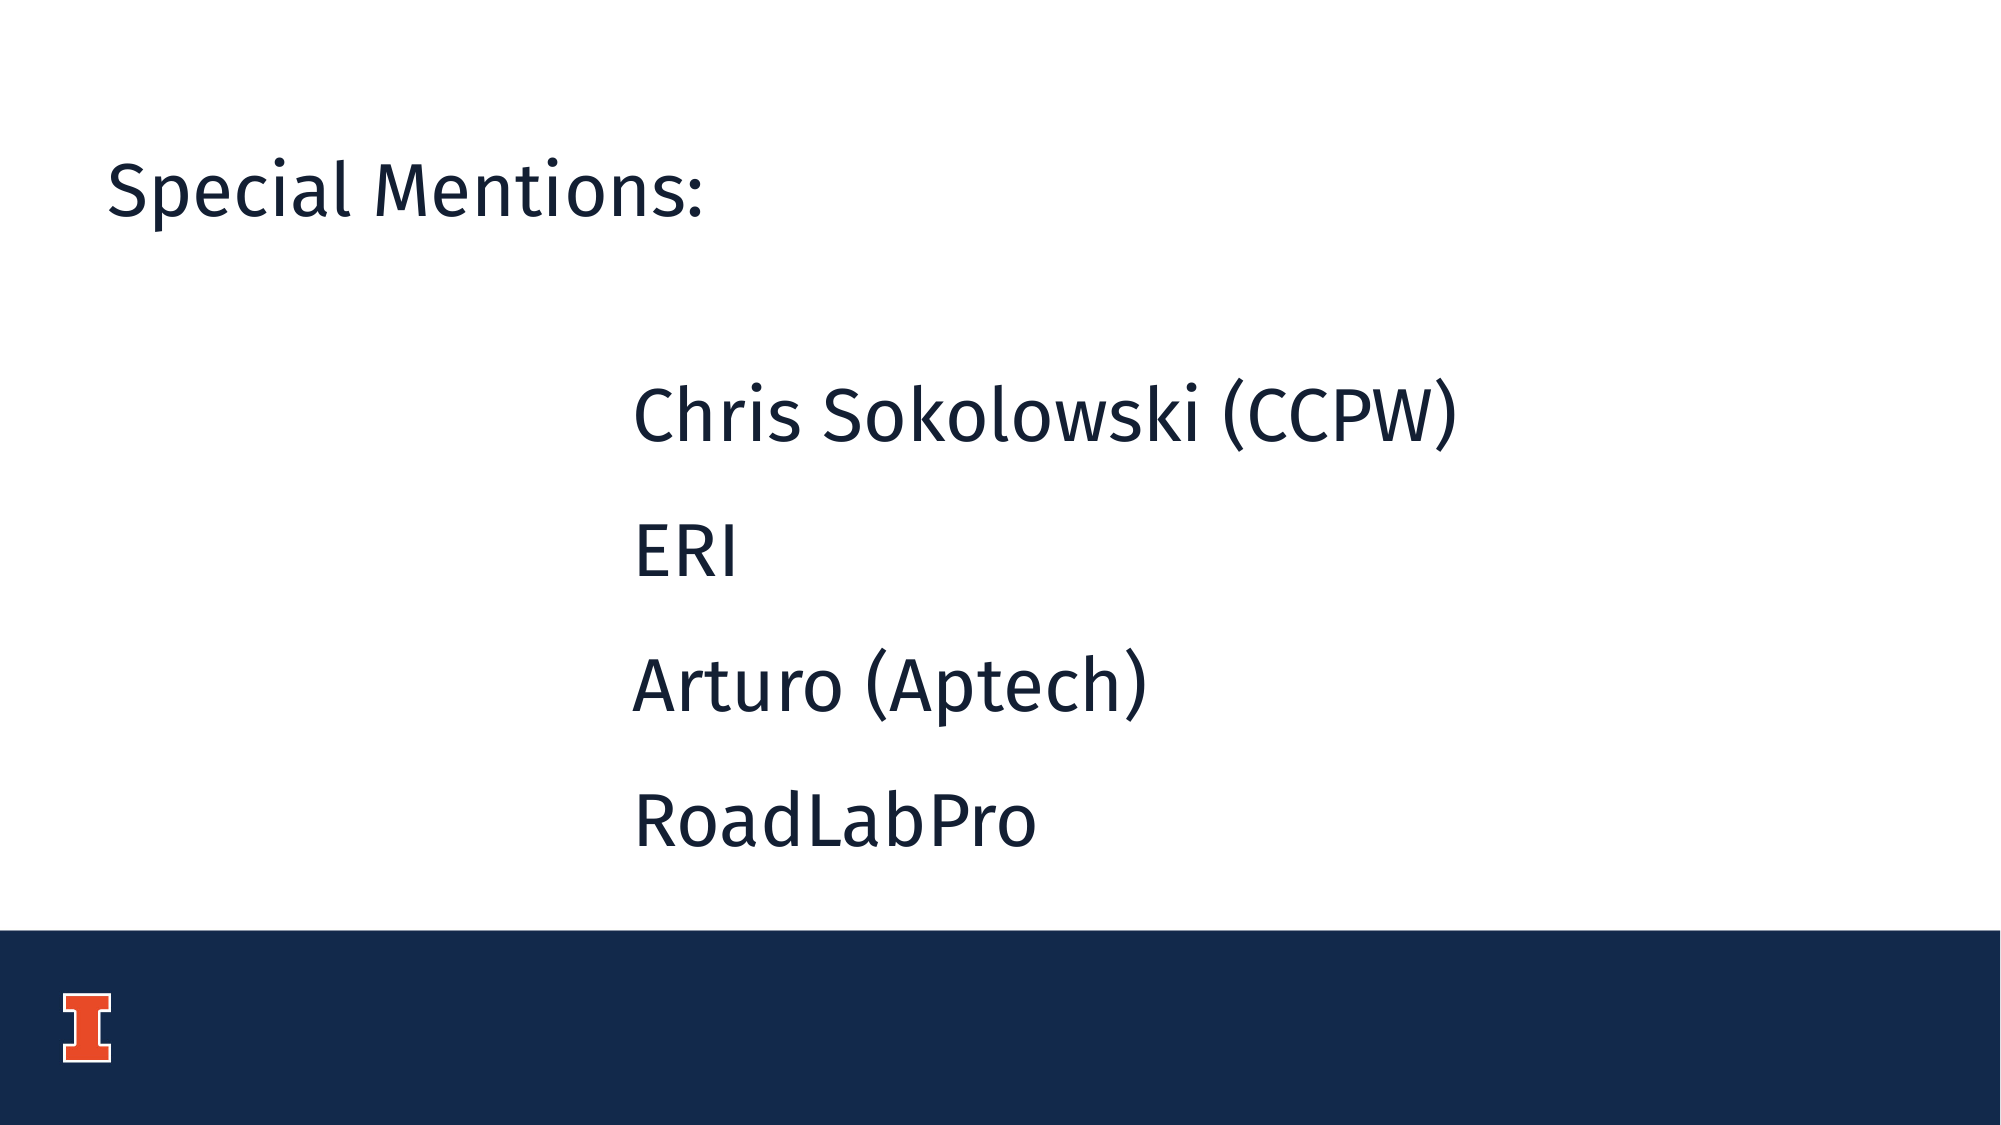

Special Mentions:

		Chris Sokolowski (CCPW)
		ERI
		Arturo (Aptech)
		RoadLabPro